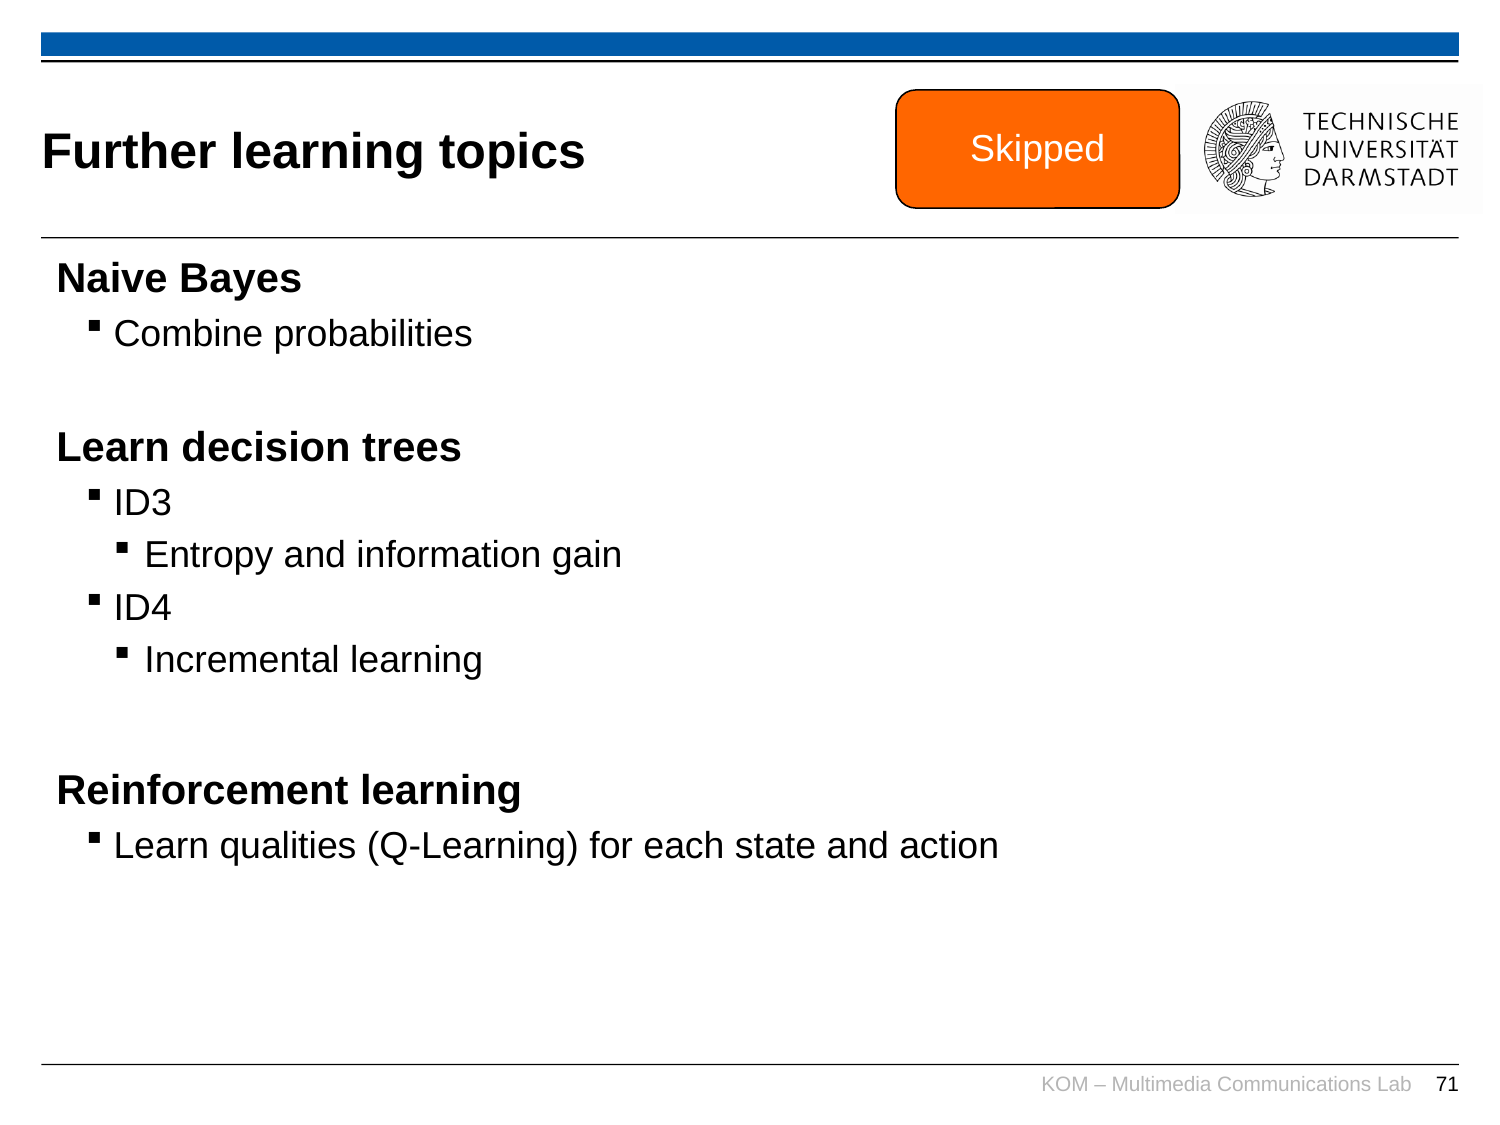

# Further learning topics
Skipped
Naive Bayes
Combine probabilities

Learn decision trees
ID3
Entropy and information gain
ID4
Incremental learning

Reinforcement learning
Learn qualities (Q-Learning) for each state and action